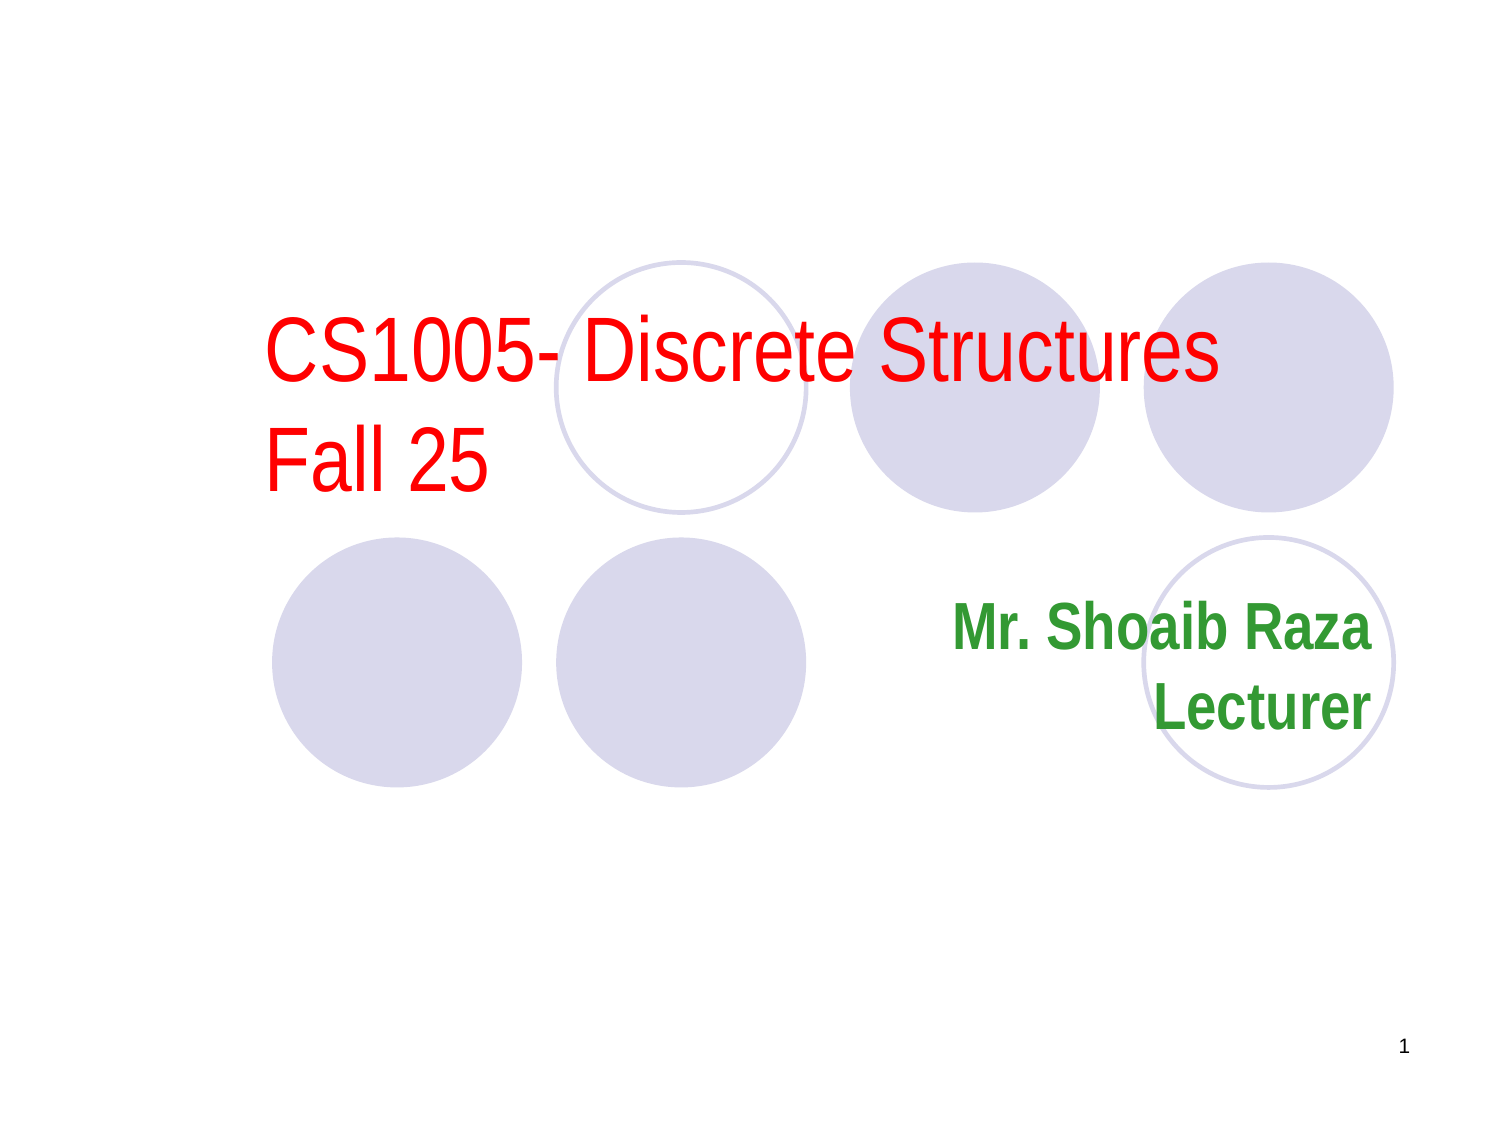

# CS1005- Discrete Structures Fall 25
Mr. Shoaib Raza
Lecturer
1